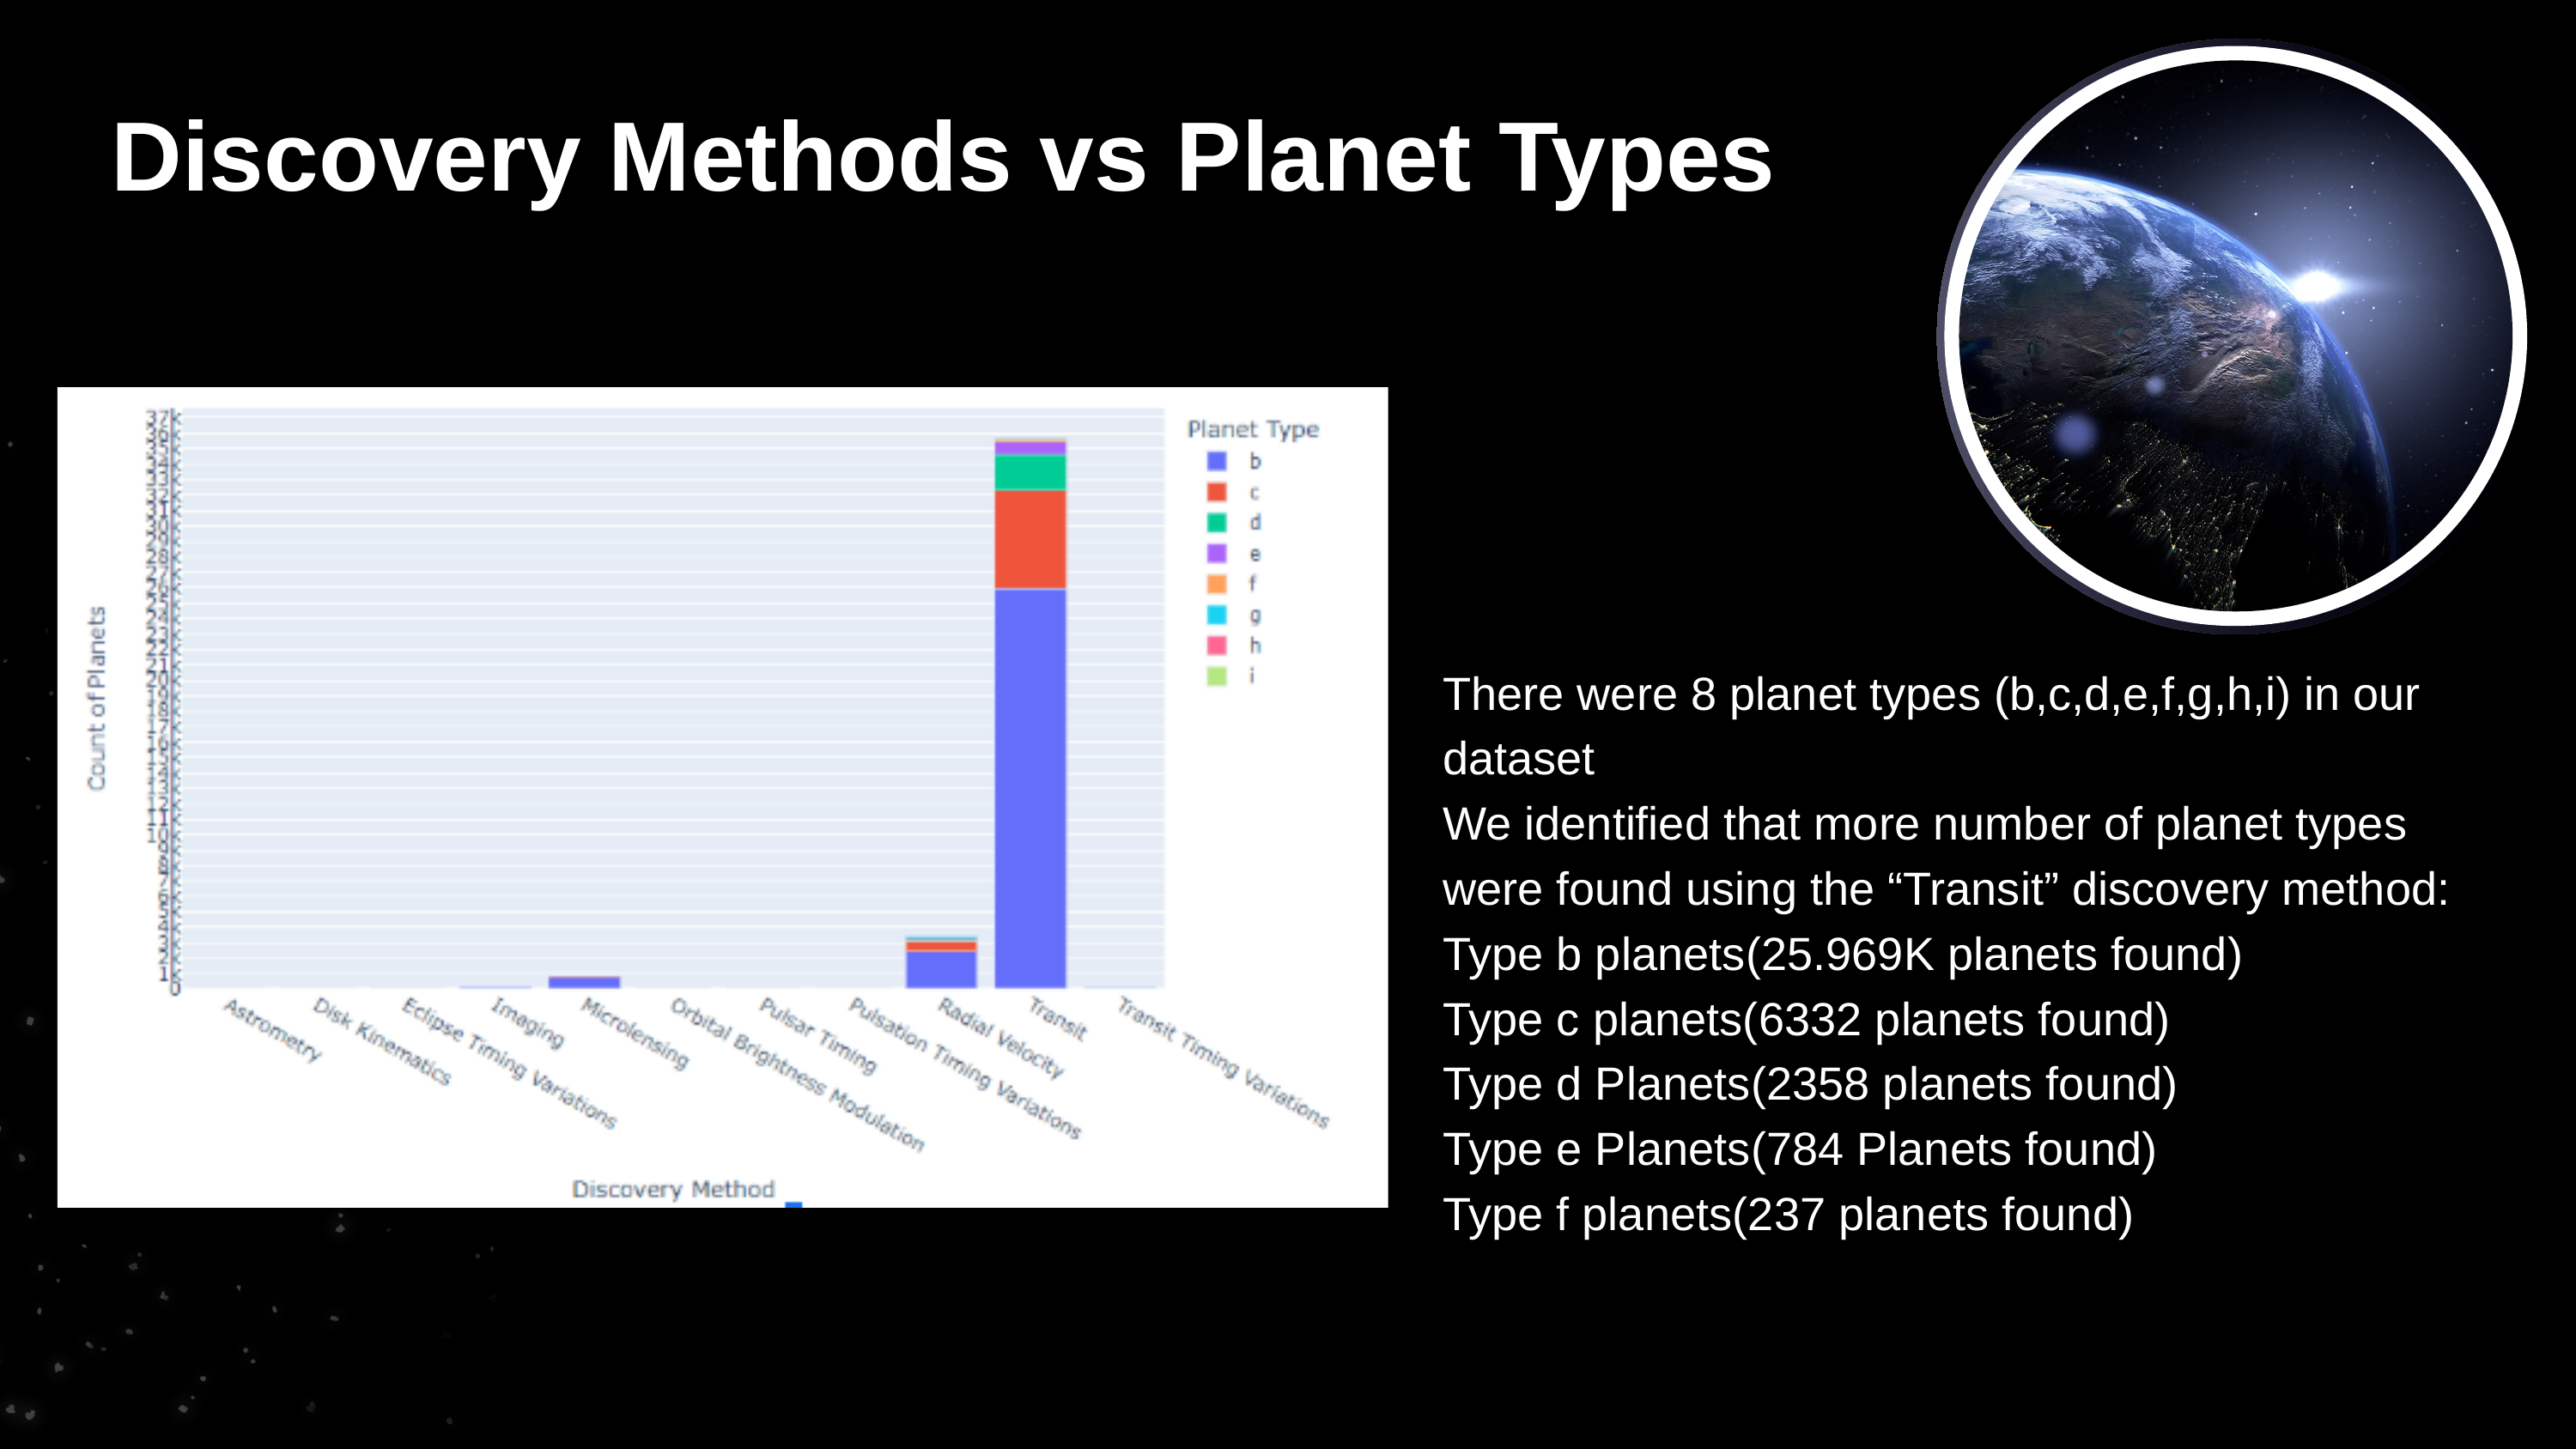

Discovery Methods vs Planet Types

There were 8 planet types (b,c,d,e,f,g,h,i) in our dataset
We identified that more number of planet types were found using the “Transit” discovery method:
Type b planets(25.969K planets found)
Type c planets(6332 planets found)
Type d Planets(2358 planets found)
Type e Planets(784 Planets found)
Type f planets(237 planets found)